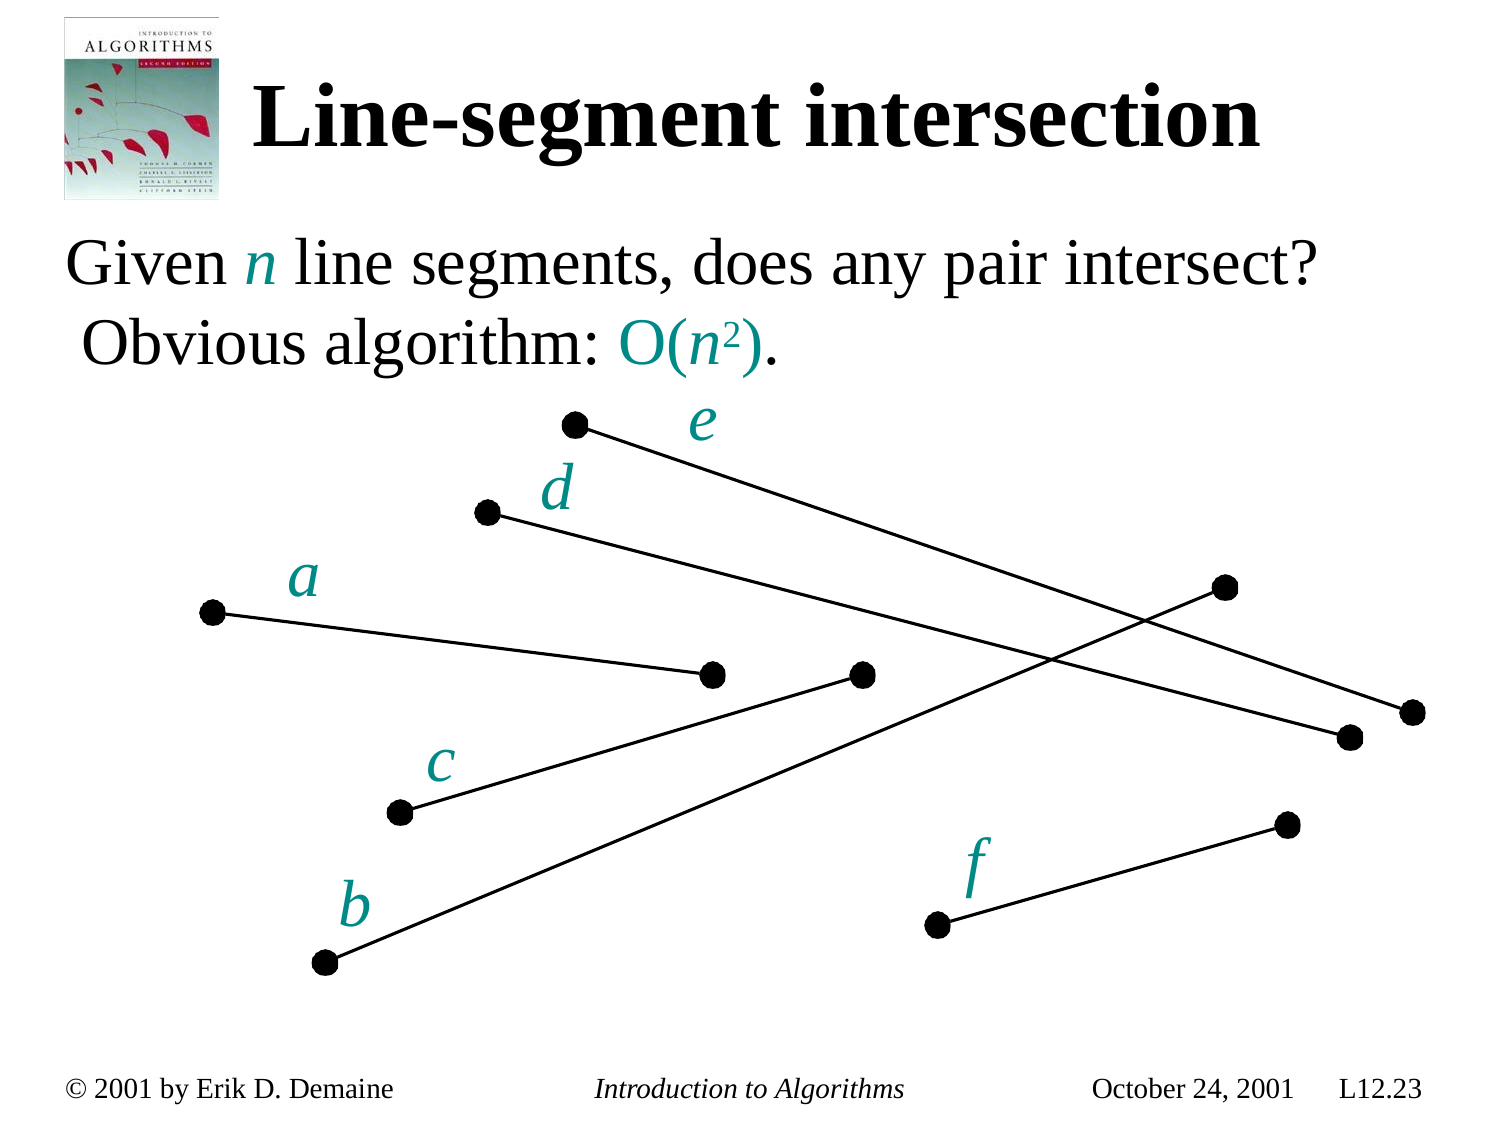

# Line-segment intersection
Given n line segments, does any pair intersect?  Obvious algorithm: O(n2).
e
d
a

c

f
b
© 2001 by Erik D. Demaine
Introduction to Algorithms
October 24, 2001
L12.23